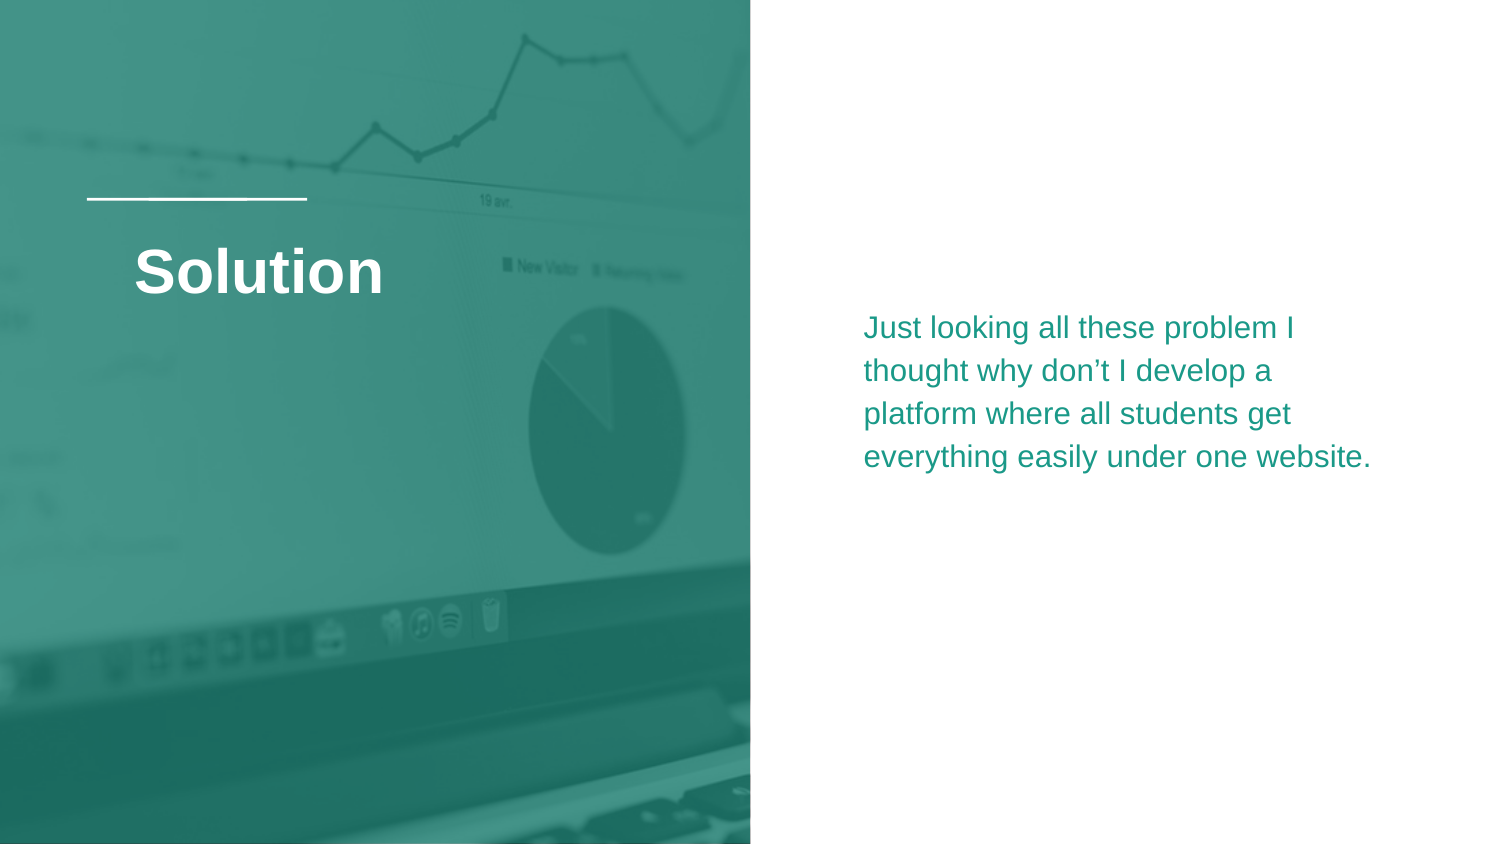

# Solution

Just looking all these problem I thought why don’t I develop a platform where all students get everything easily under one website.